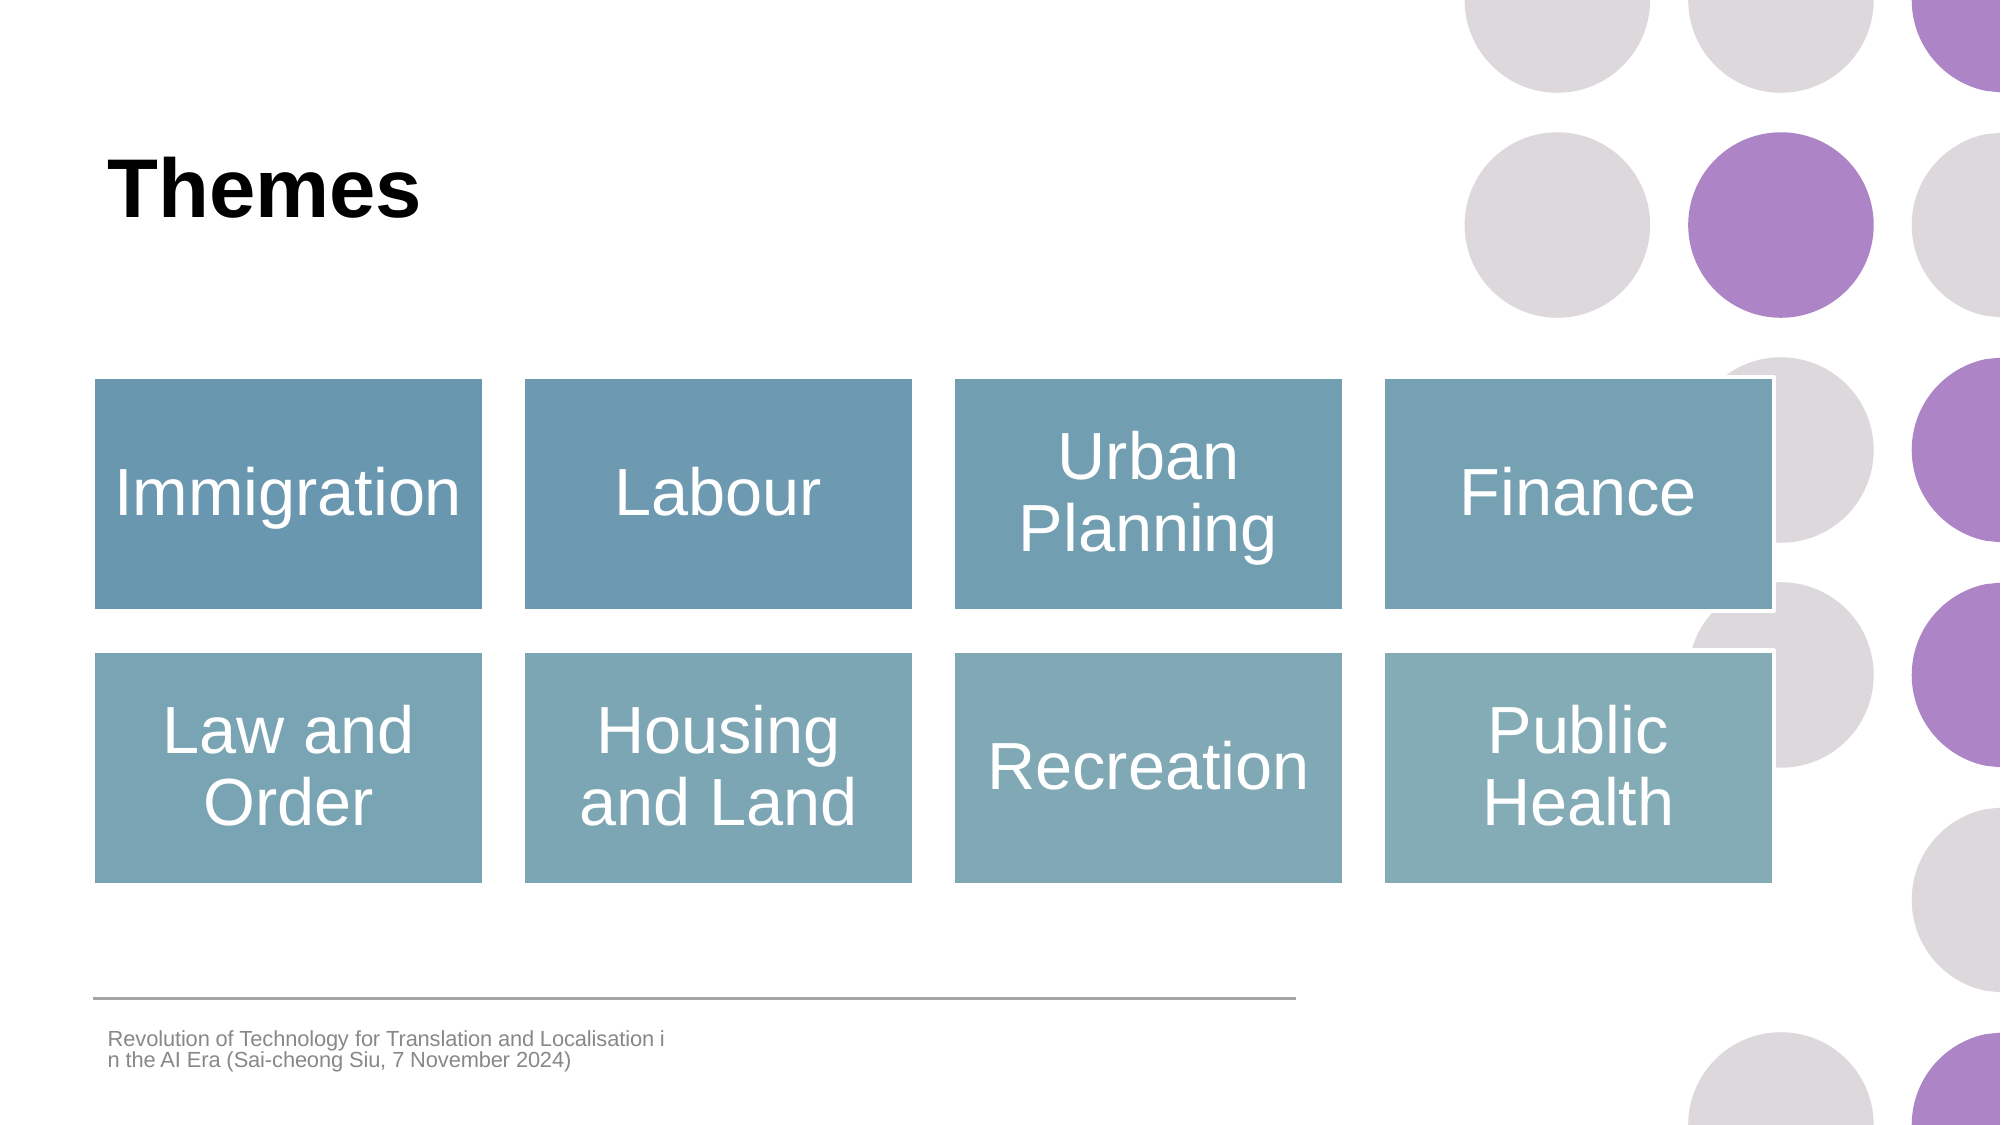

# Themes
Immigration
Labour
Urban Planning
Finance
Law and Order
Housing and Land
Recreation
Public Health
Revolution of Technology for Translation and Localisation in the AI Era (Sai-cheong Siu, 7 November 2024)